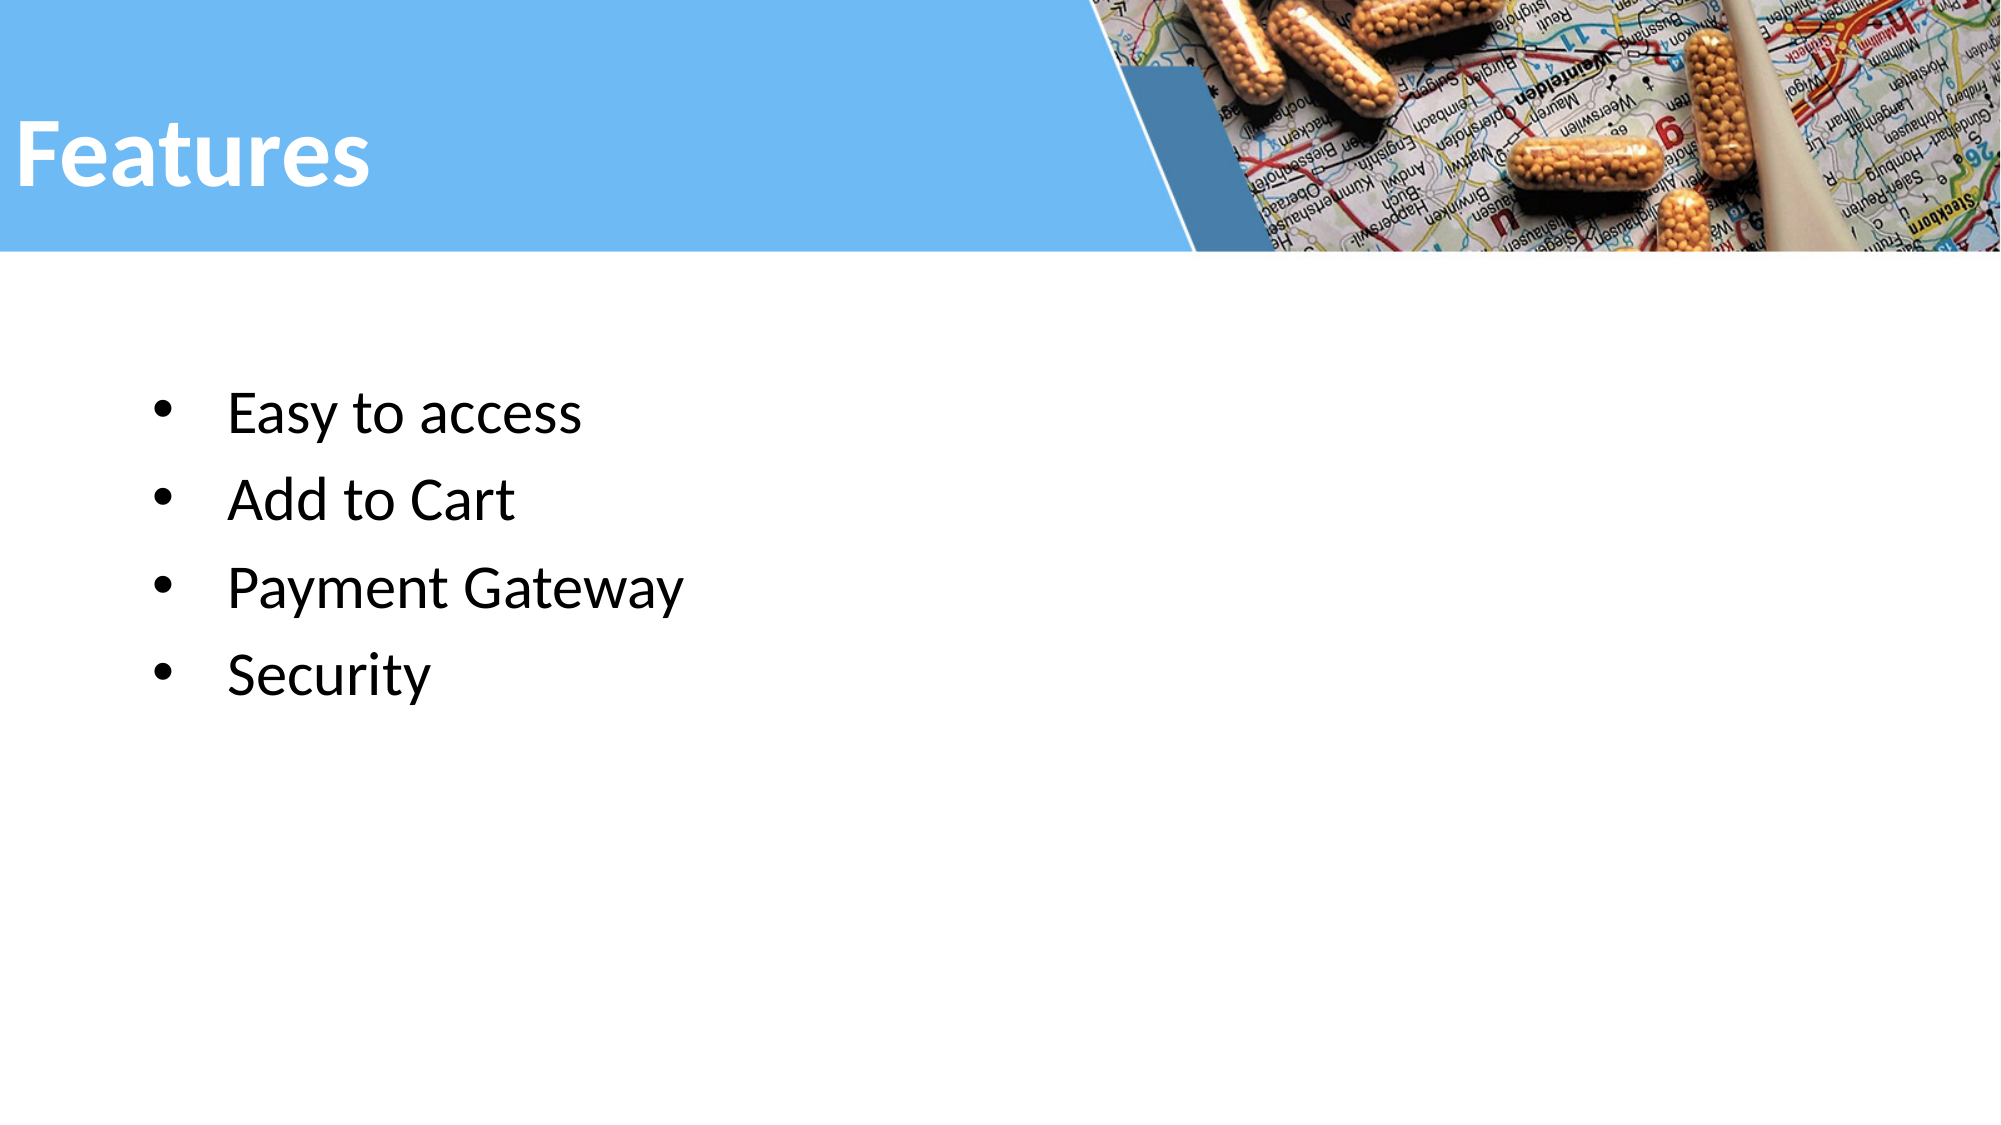

# Features
Easy to access
Add to Cart
Payment Gateway
Security